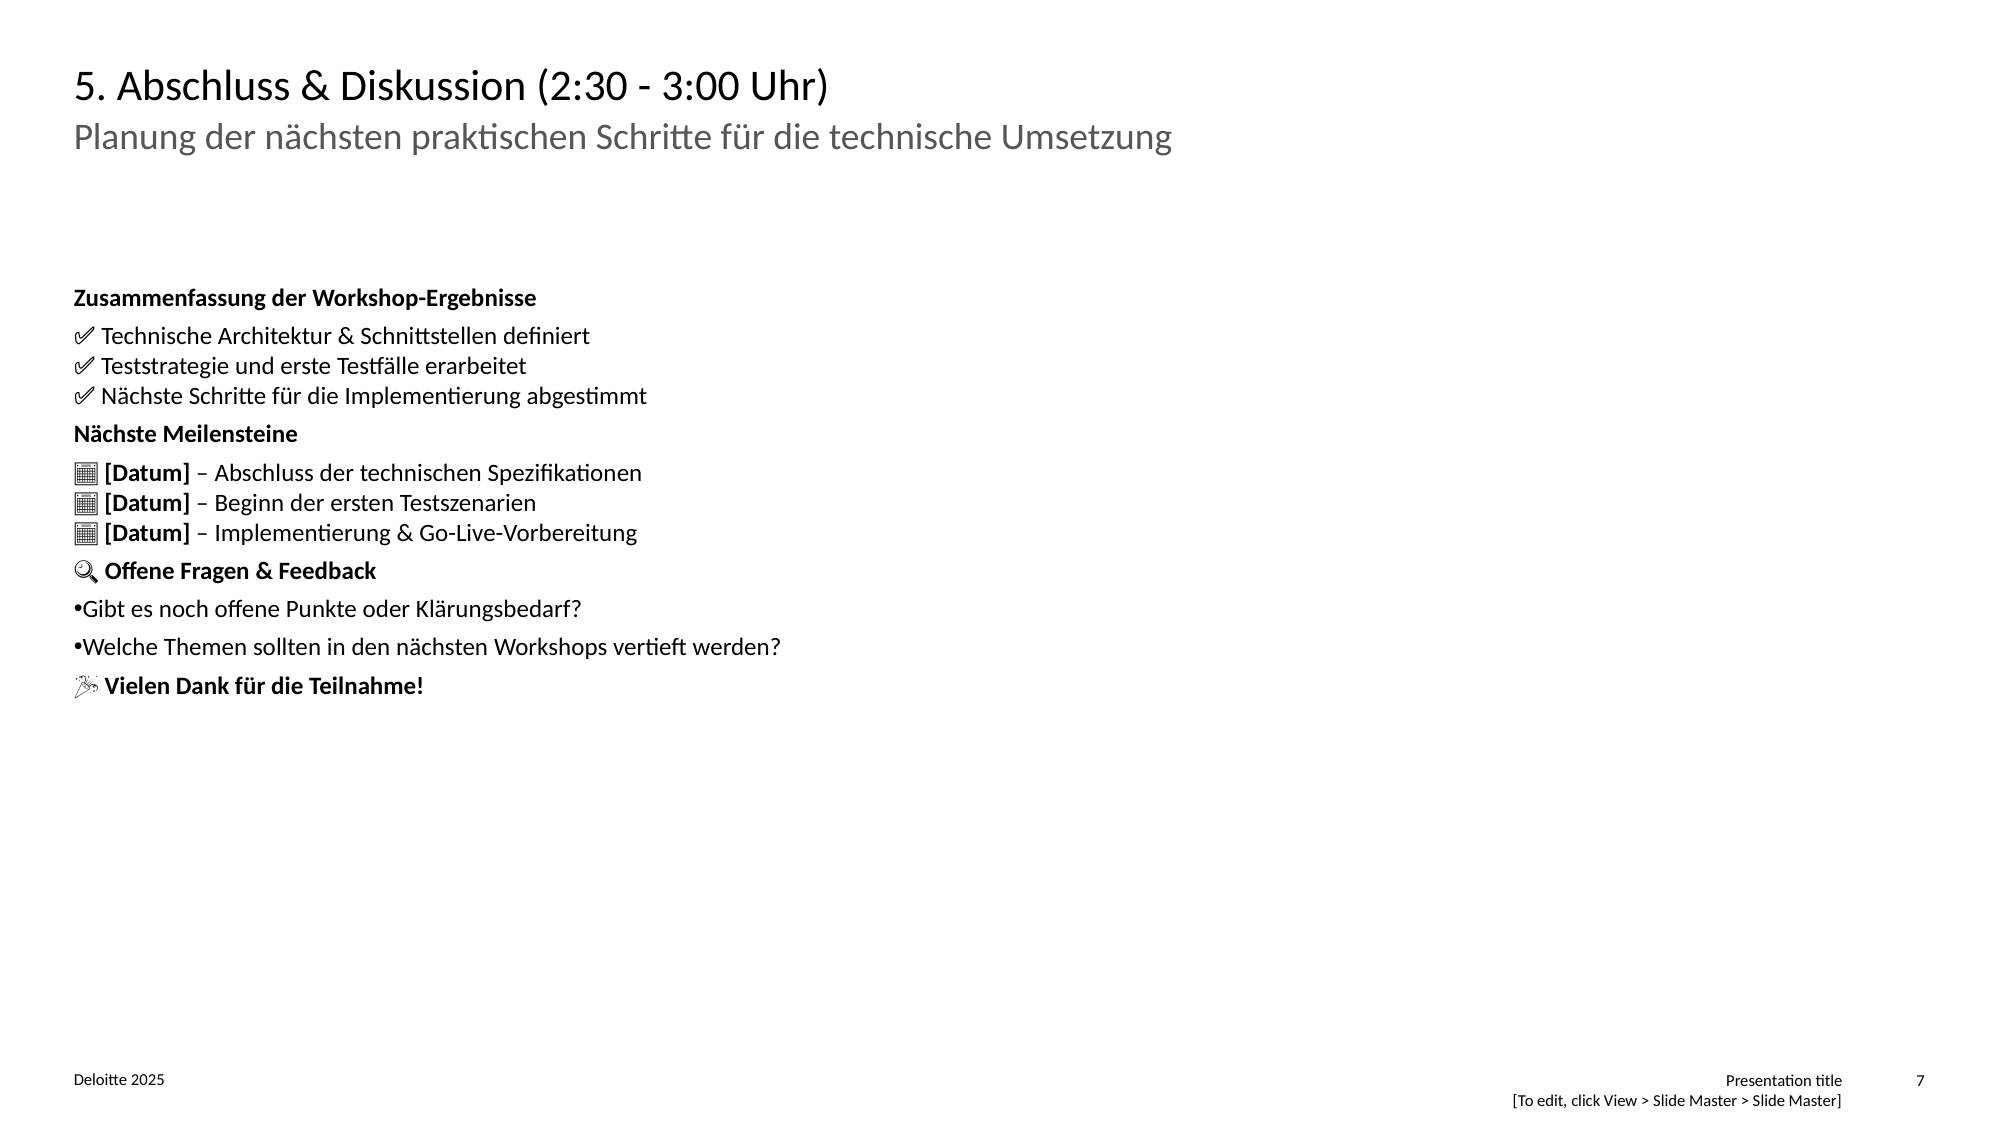

# 5. Abschluss & Diskussion (2:30 - 3:00 Uhr)
Planung der nächsten praktischen Schritte für die technische Umsetzung
Zusammenfassung der Workshop-Ergebnisse
✅ Technische Architektur & Schnittstellen definiert
✅ Teststrategie und erste Testfälle erarbeitet
✅ Nächste Schritte für die Implementierung abgestimmt
Nächste Meilensteine
📅 [Datum] – Abschluss der technischen Spezifikationen
📅 [Datum] – Beginn der ersten Testszenarien
📅 [Datum] – Implementierung & Go-Live-Vorbereitung
🔍 Offene Fragen & Feedback
Gibt es noch offene Punkte oder Klärungsbedarf?
Welche Themen sollten in den nächsten Workshops vertieft werden?
🎉 Vielen Dank für die Teilnahme!